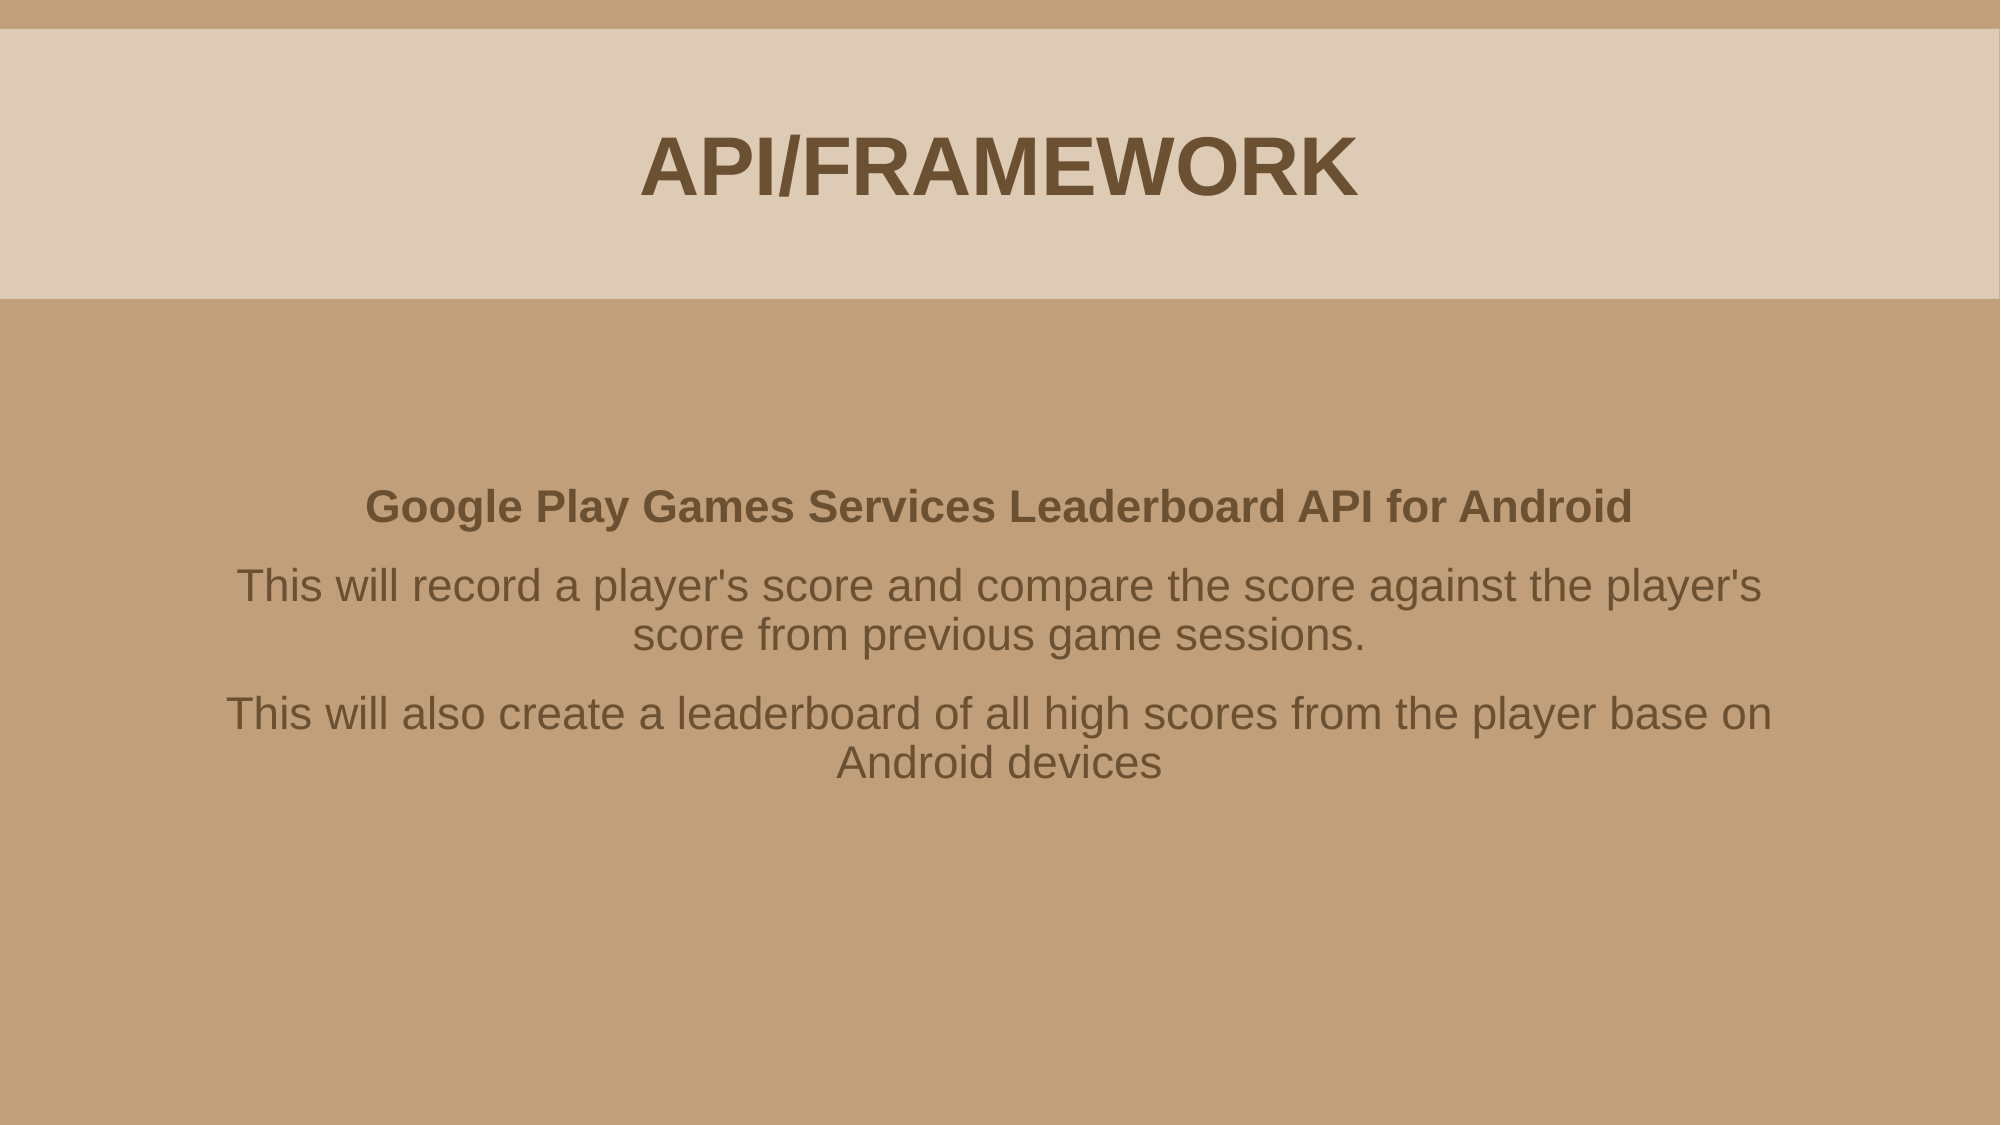

# API/Framework
Google Play Games Services Leaderboard API for Android
This will record a player's score and compare the score against the player's score from previous game sessions.
This will also create a leaderboard of all high scores from the player base on Android devices